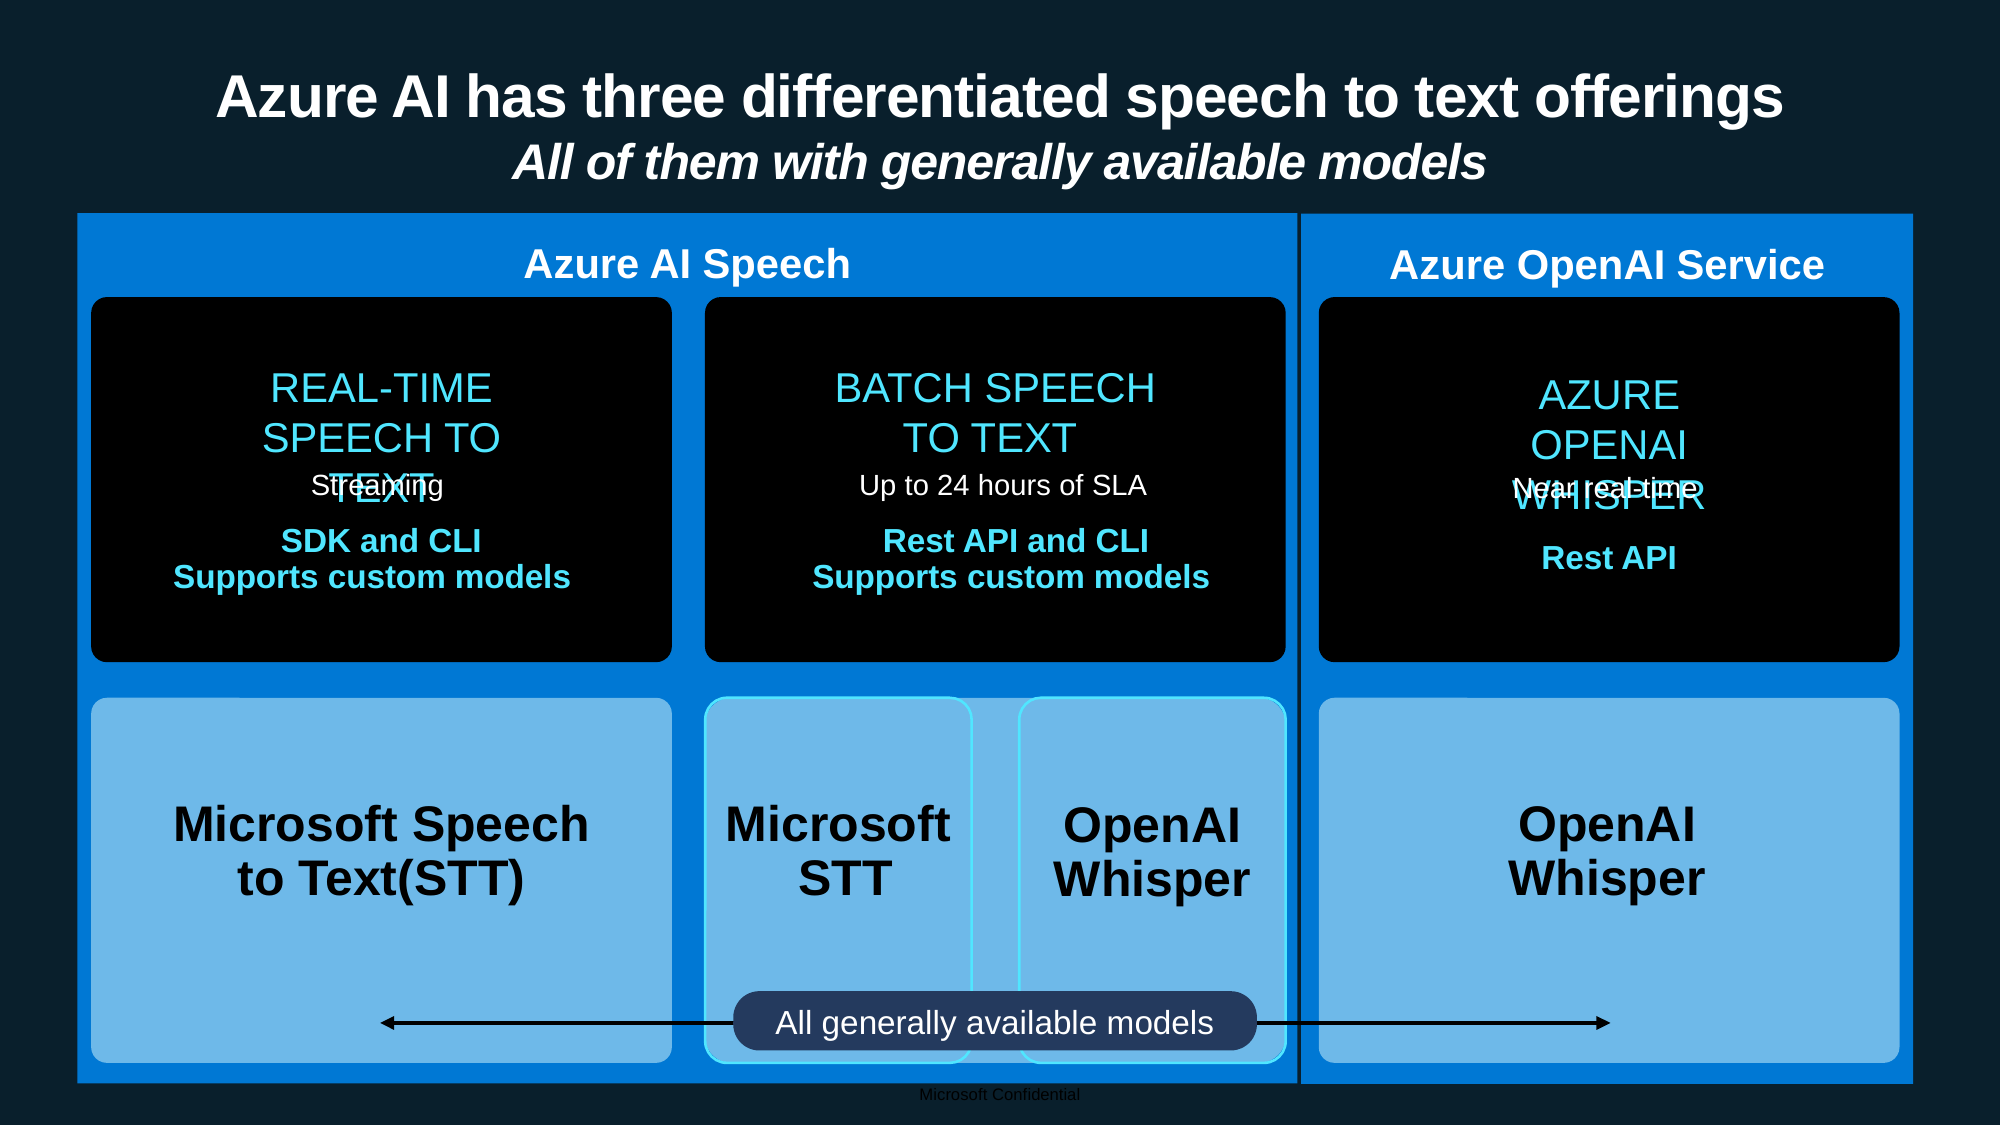

# Azure AI has three differentiated speech to text offerings All of them with generally available models
Azure AI Speech
Azure OpenAI Service

Real-time Speech to Text
Batch Speech to Text
Azure openai Whisper
Streaming
Up to 24 hours of SLA
Near real-time
SDK and CLI
Supports custom models
Rest API and CLI
Supports custom models
Rest API
Microsoft Speech to Text(STT)
Microsoft
 STT
OpenAI Whisper
OpenAI Whisper
All generally available models
Microsoft Confidential